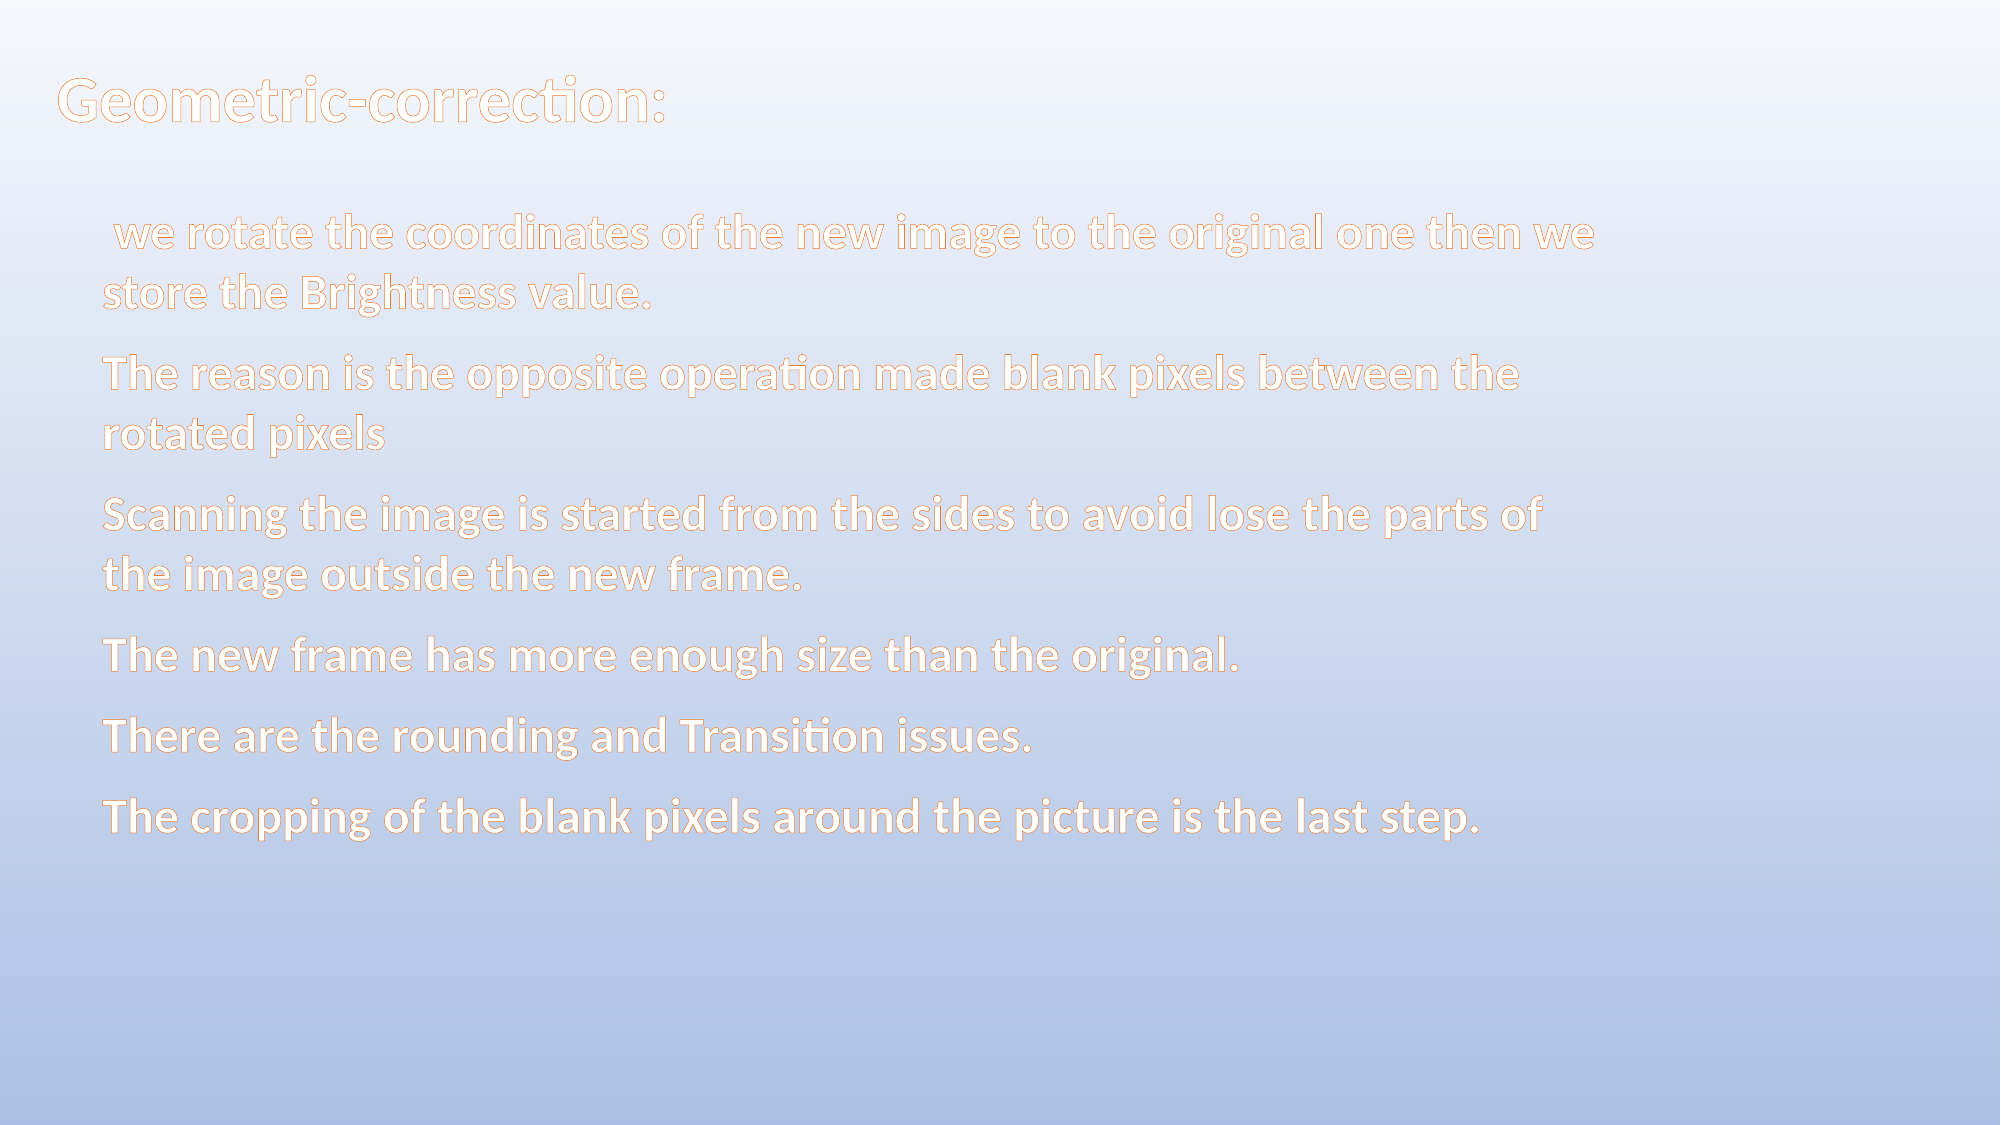

Geometric-correction:
 we rotate the coordinates of the new image to the original one then we store the Brightness value.
The reason is the opposite operation made blank pixels between the rotated pixels
Scanning the image is started from the sides to avoid lose the parts of the image outside the new frame.
The new frame has more enough size than the original.
There are the rounding and Transition issues.
The cropping of the blank pixels around the picture is the last step.